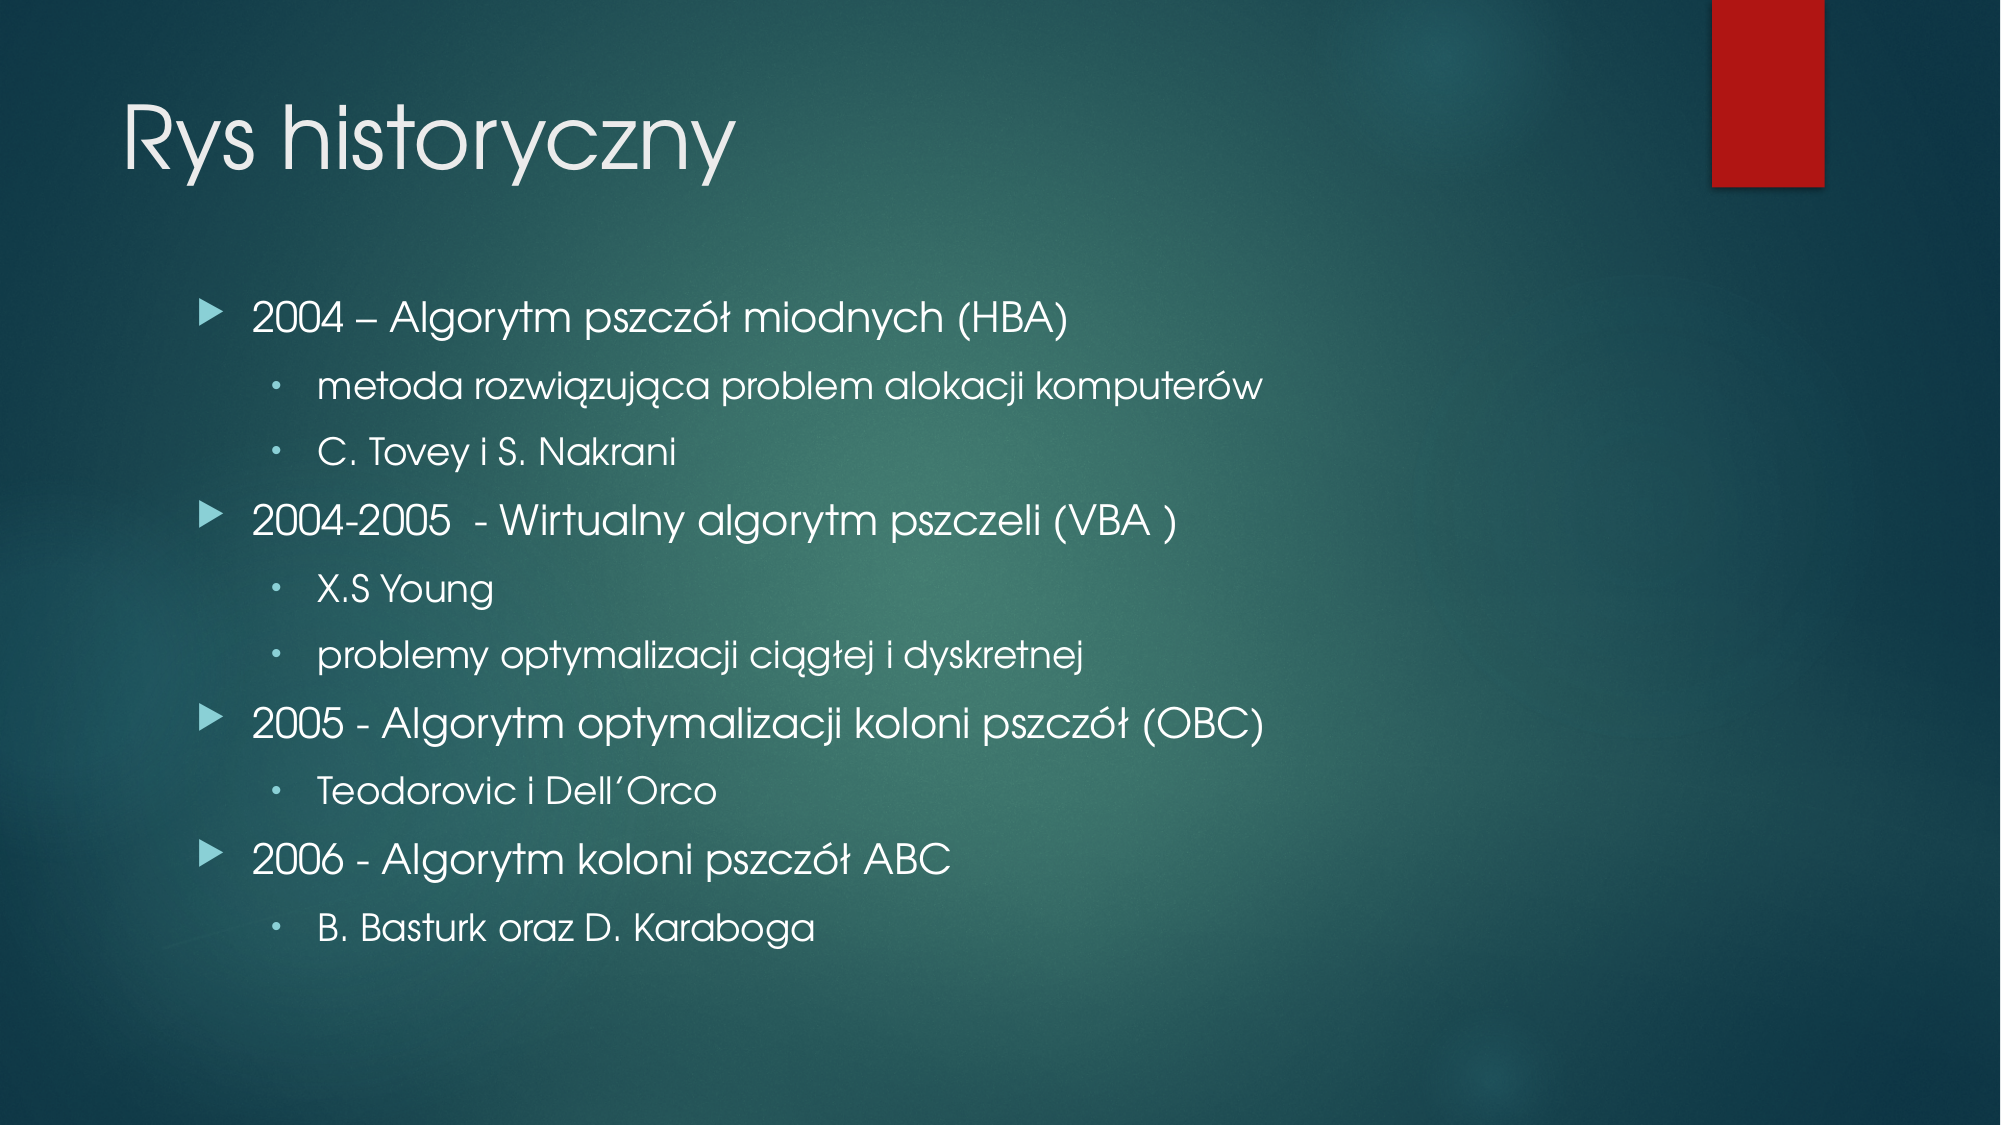

# Rys historyczny
2004 – Algorytm pszczół miodnych (HBA)
metoda rozwiązująca problem alokacji komputerów
C. Tovey i S. Nakrani
2004-2005  - Wirtualny algorytm pszczeli (VBA )
X.S Young
problemy optymalizacji ciągłej i dyskretnej
2005 - Algorytm optymalizacji koloni pszczół (OBC)
Teodorovic i Dell’Orco
2006 - Algorytm koloni pszczół ABC
B. Basturk oraz D. Karaboga